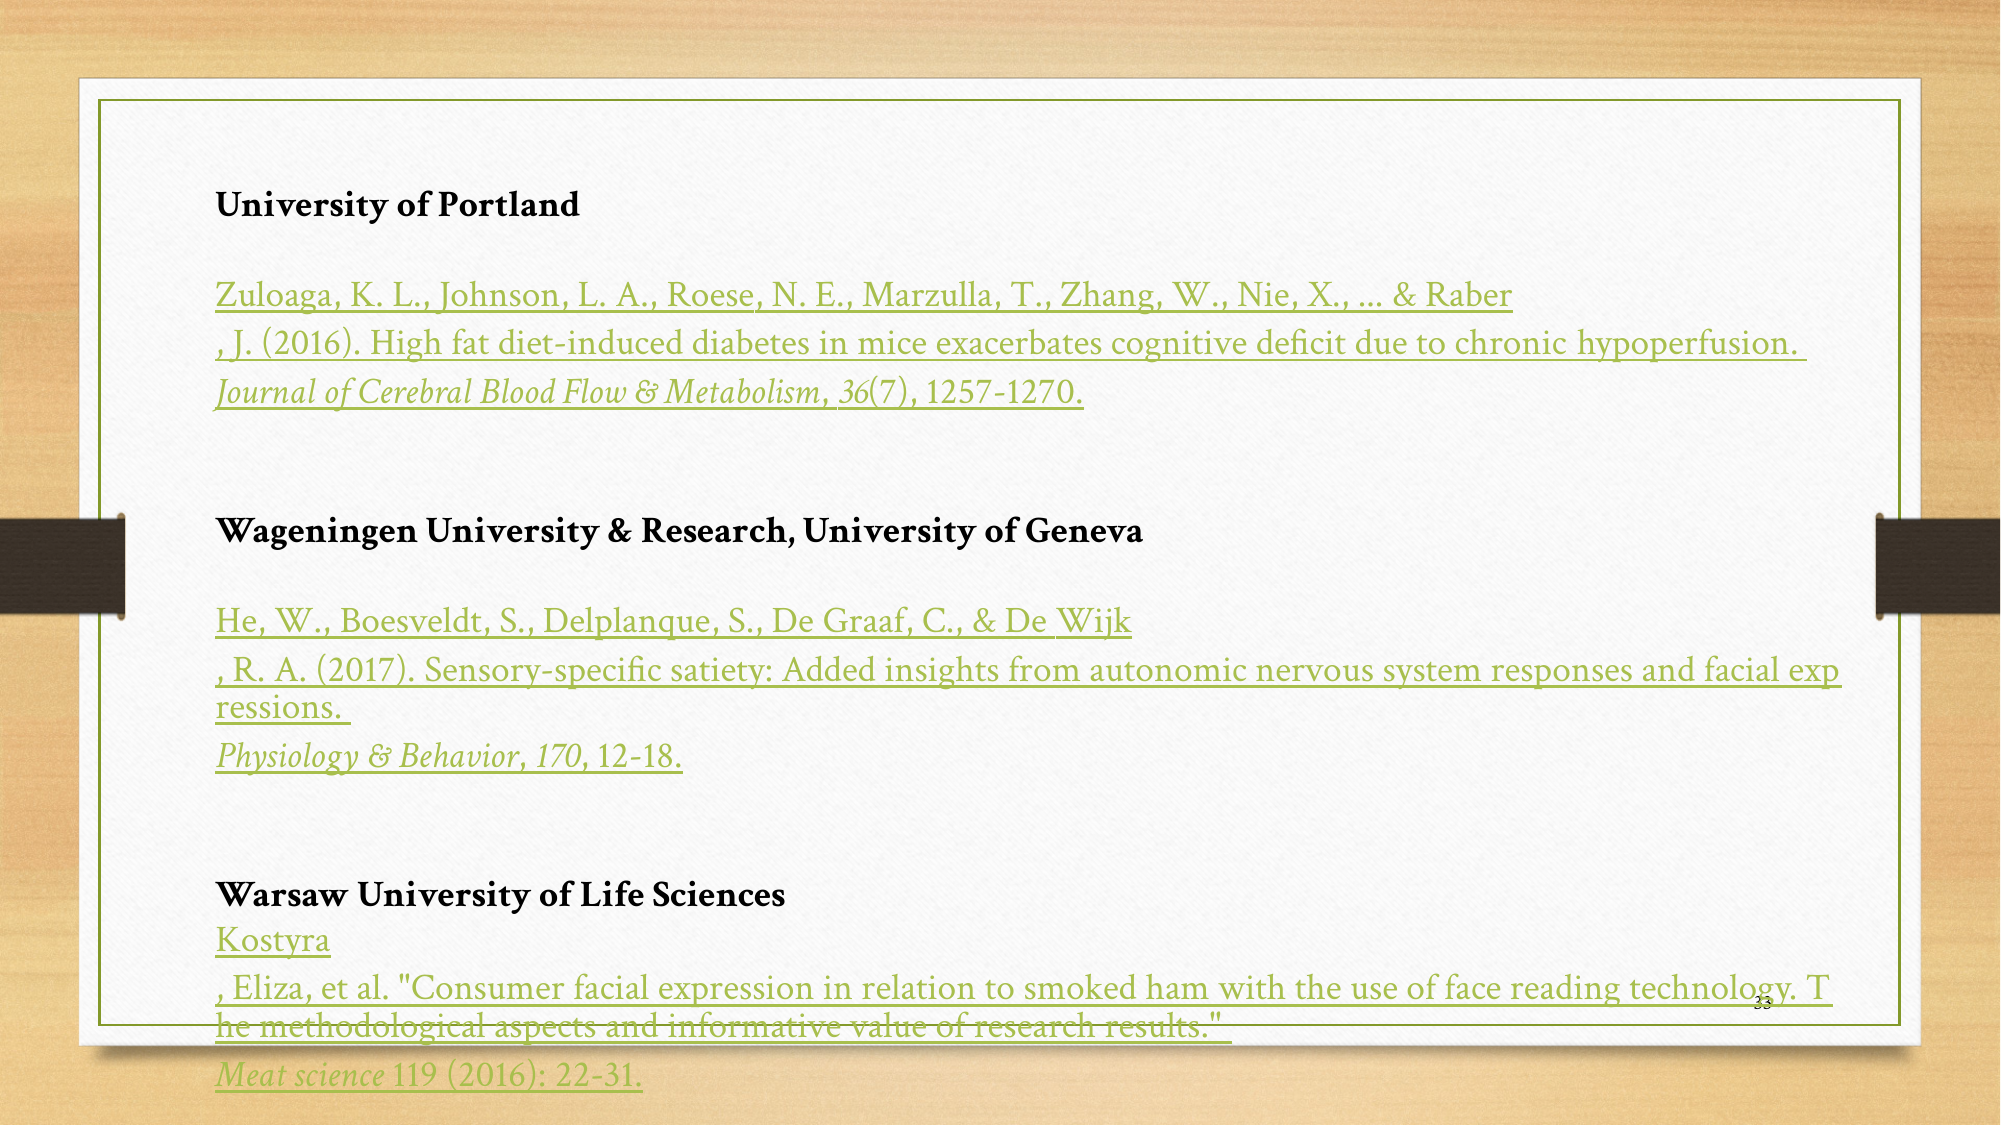

University of Portland

Zuloaga, K. L., Johnson, L. A., Roese, N. E., Marzulla, T., Zhang, W., Nie, X., ... & Raber, J. (2016). High fat diet-induced diabetes in mice exacerbates cognitive deficit due to chronic hypoperfusion. Journal of Cerebral Blood Flow & Metabolism, 36(7), 1257-1270.

Wageningen University & Research, University of Geneva

He, W., Boesveldt, S., Delplanque, S., De Graaf, C., & De Wijk, R. A. (2017). Sensory-specific satiety: Added insights from autonomic nervous system responses and facial expressions. Physiology & Behavior, 170, 12-18.

Warsaw University of Life Sciences
Kostyra, Eliza, et al. "Consumer facial expression in relation to smoked ham with the use of face reading technology. The methodological aspects and informative value of research results." Meat science 119 (2016): 22-31.
33